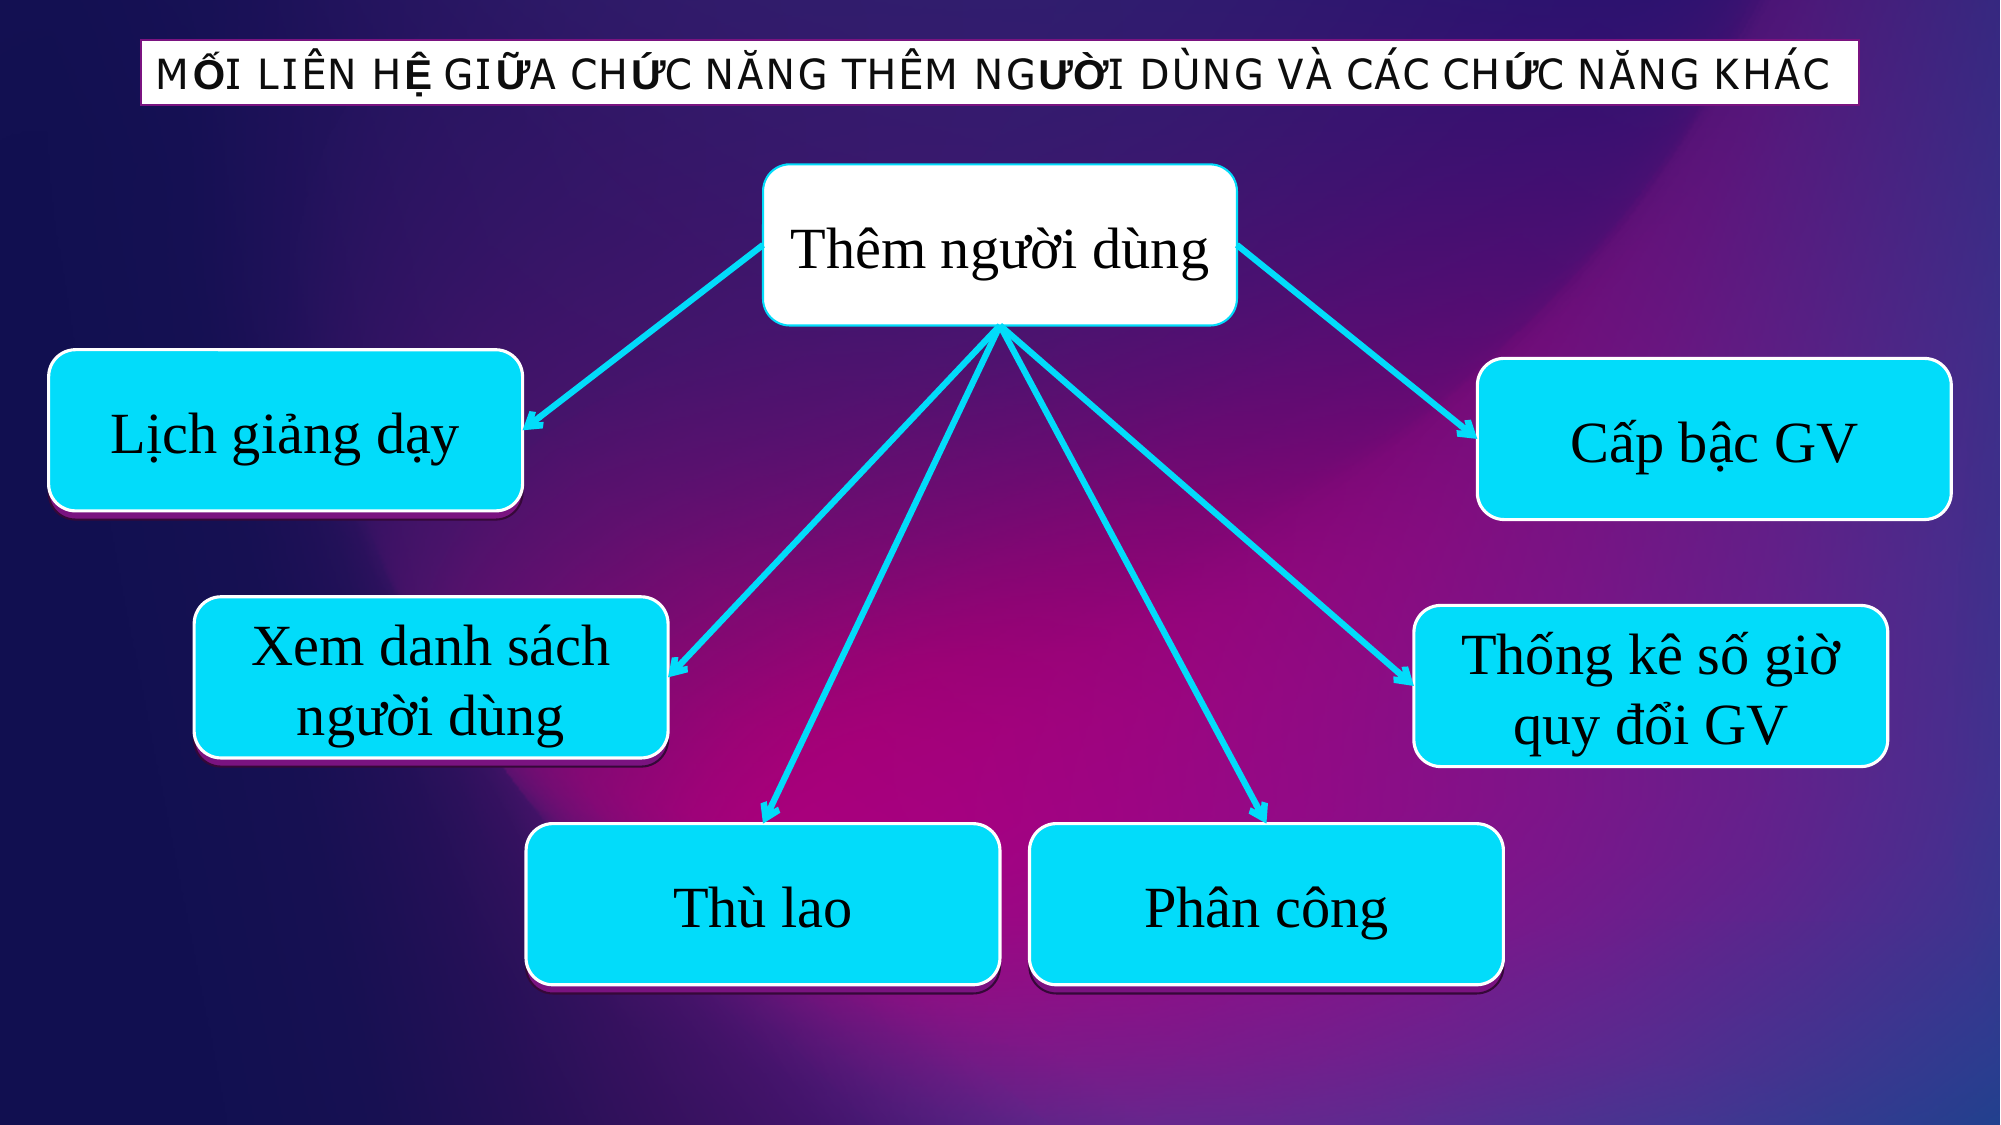

Mối liên hệ giữa chức năng Thêm người dùng và các chức năng khác
Thêm người dùng
Lịch giảng dạy
Cấp bậc GV
Lịch giảng dạy
Xem danh sách người dùng
Xem danh sách người dùng
Thống kê số giờ quy đổi GV
Thù lao
Phân công
Thù lao
Phân công